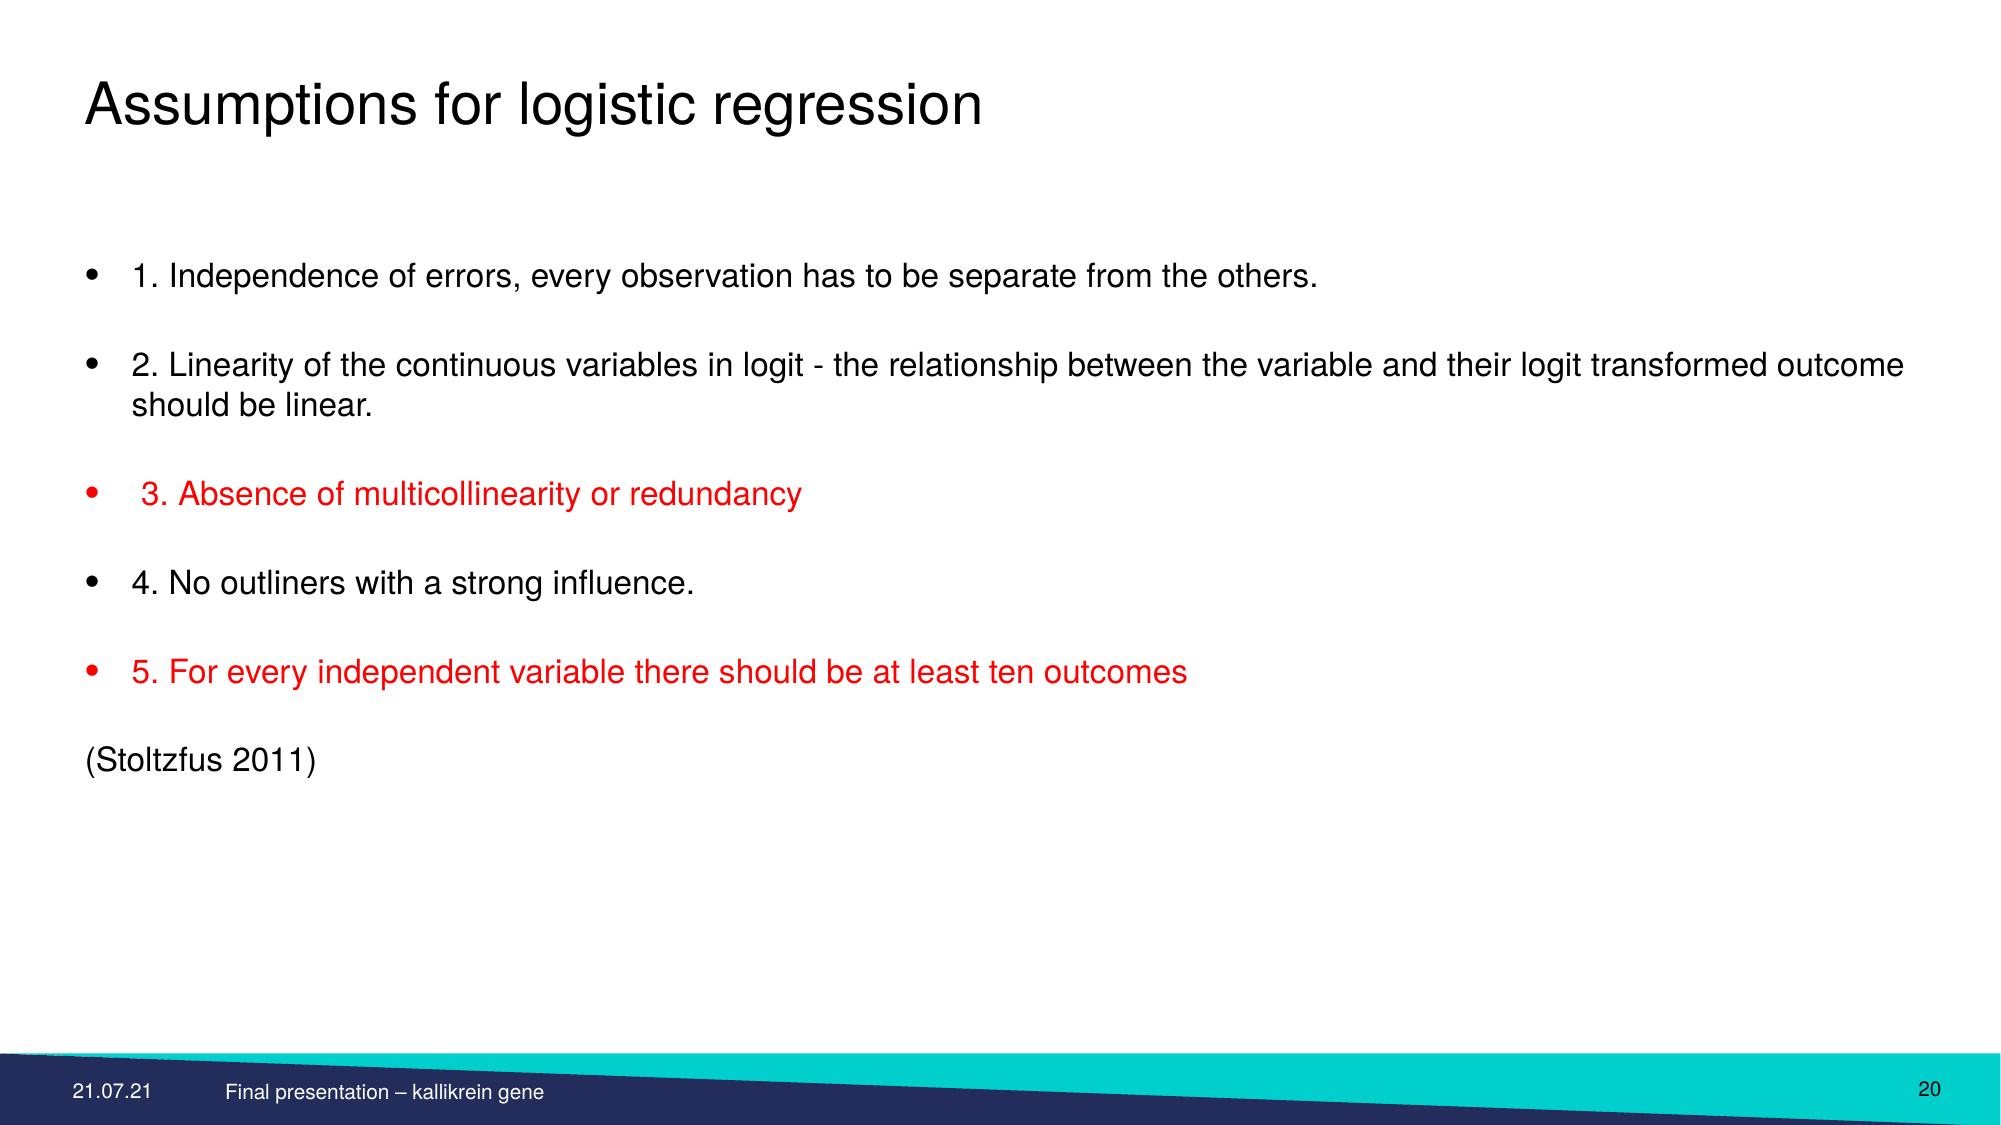

# Assumptions for logistic regression

1. Independence of errors, every observation has to be separate from the others.
2. Linearity of the continuous variables in logit - the relationship between the variable and their logit transformed outcome should be linear.
 3. Absence of multicollinearity or redundancy
4. No outliners with a strong influence.
5. For every independent variable there should be at least ten outcomes
(Stoltzfus 2011)
20
Final presentation – kallikrein gene
21.07.21